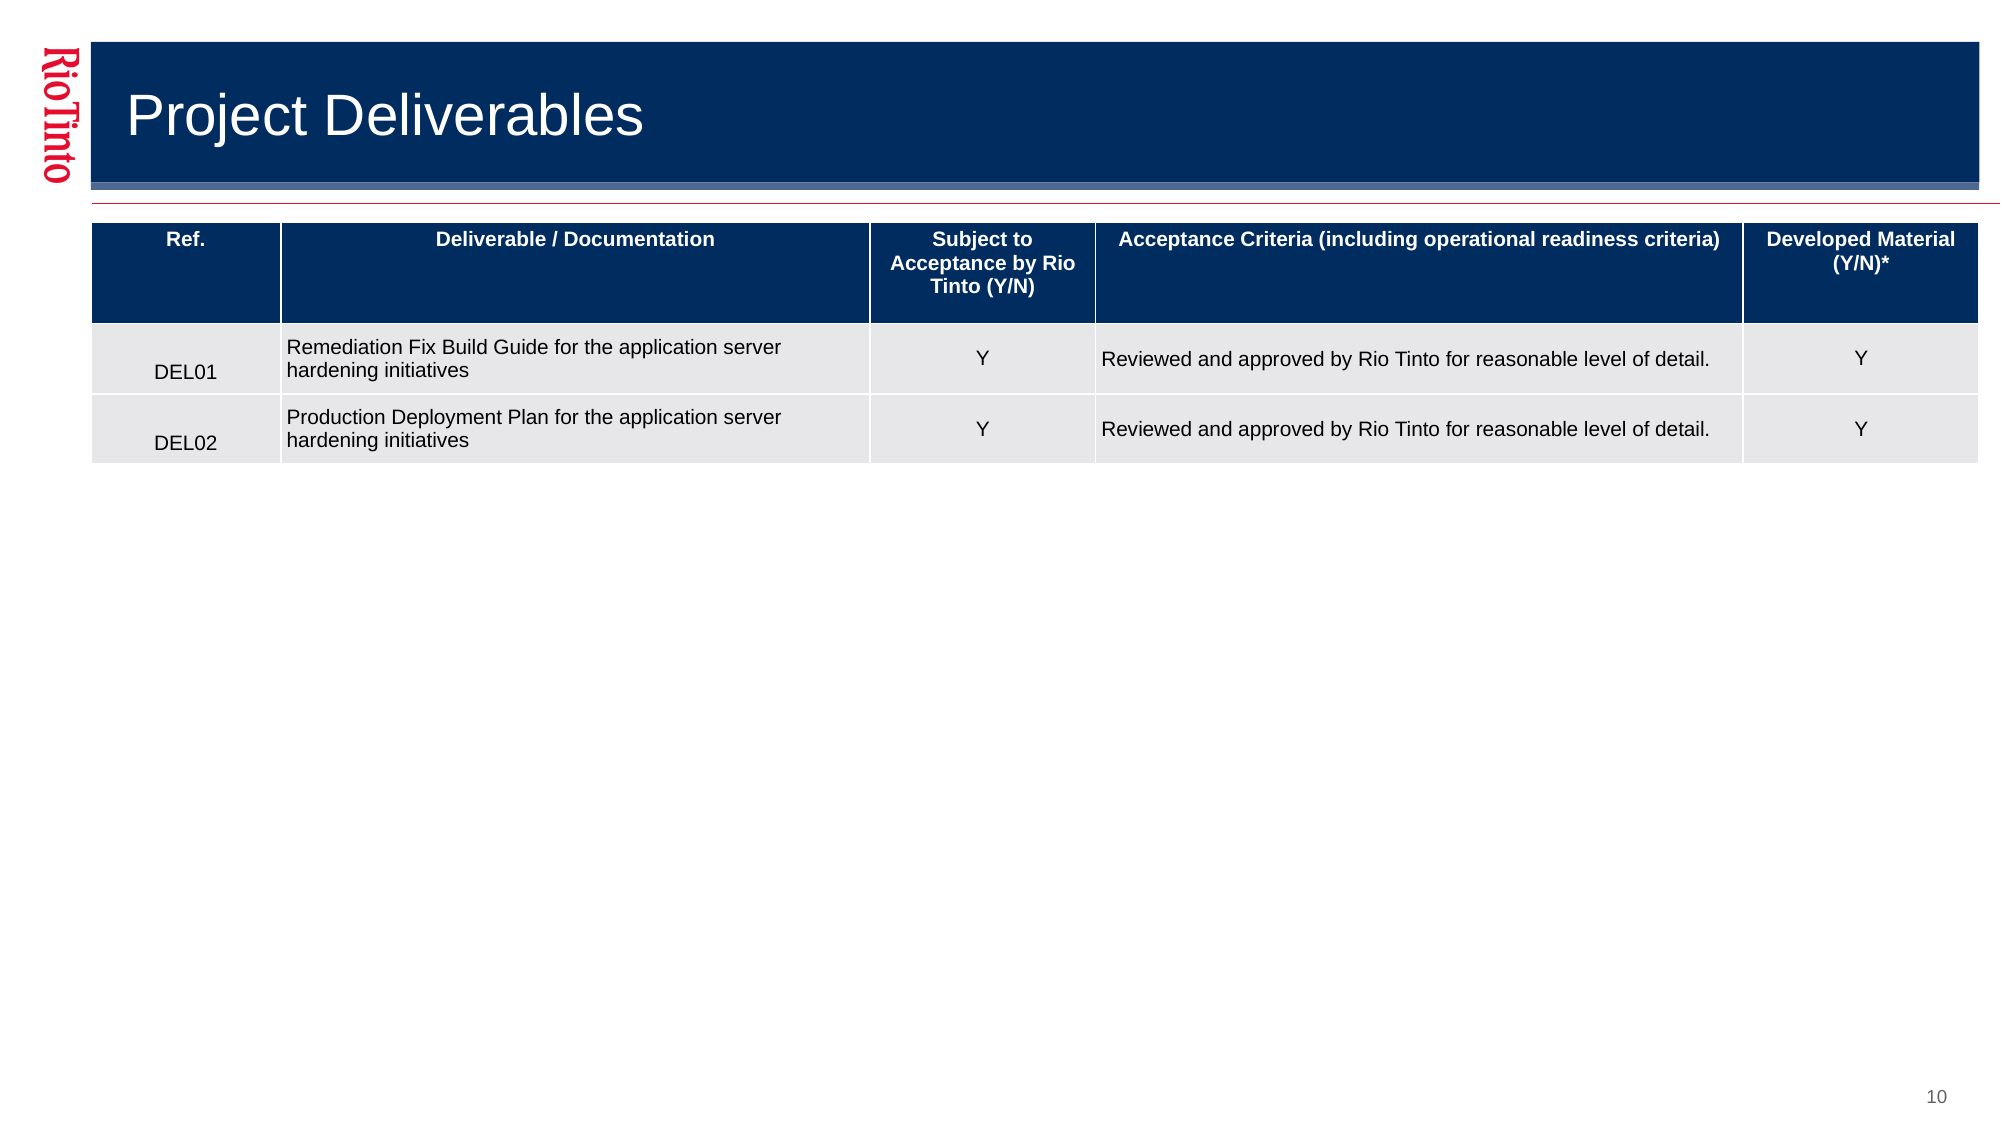

Project Deliverables

| Ref. | Deliverable / Documentation | Subject to Acceptance by Rio Tinto (Y/N) | Acceptance Criteria (including operational readiness criteria) | Developed Material (Y/N)\* |
| --- | --- | --- | --- | --- |
| DEL01 | Remediation Fix Build Guide for the application server hardening initiatives | Y | Reviewed and approved by Rio Tinto for reasonable level of detail. | Y |
| DEL02 | Production Deployment Plan for the application server hardening initiatives | Y | Reviewed and approved by Rio Tinto for reasonable level of detail. | Y |
10